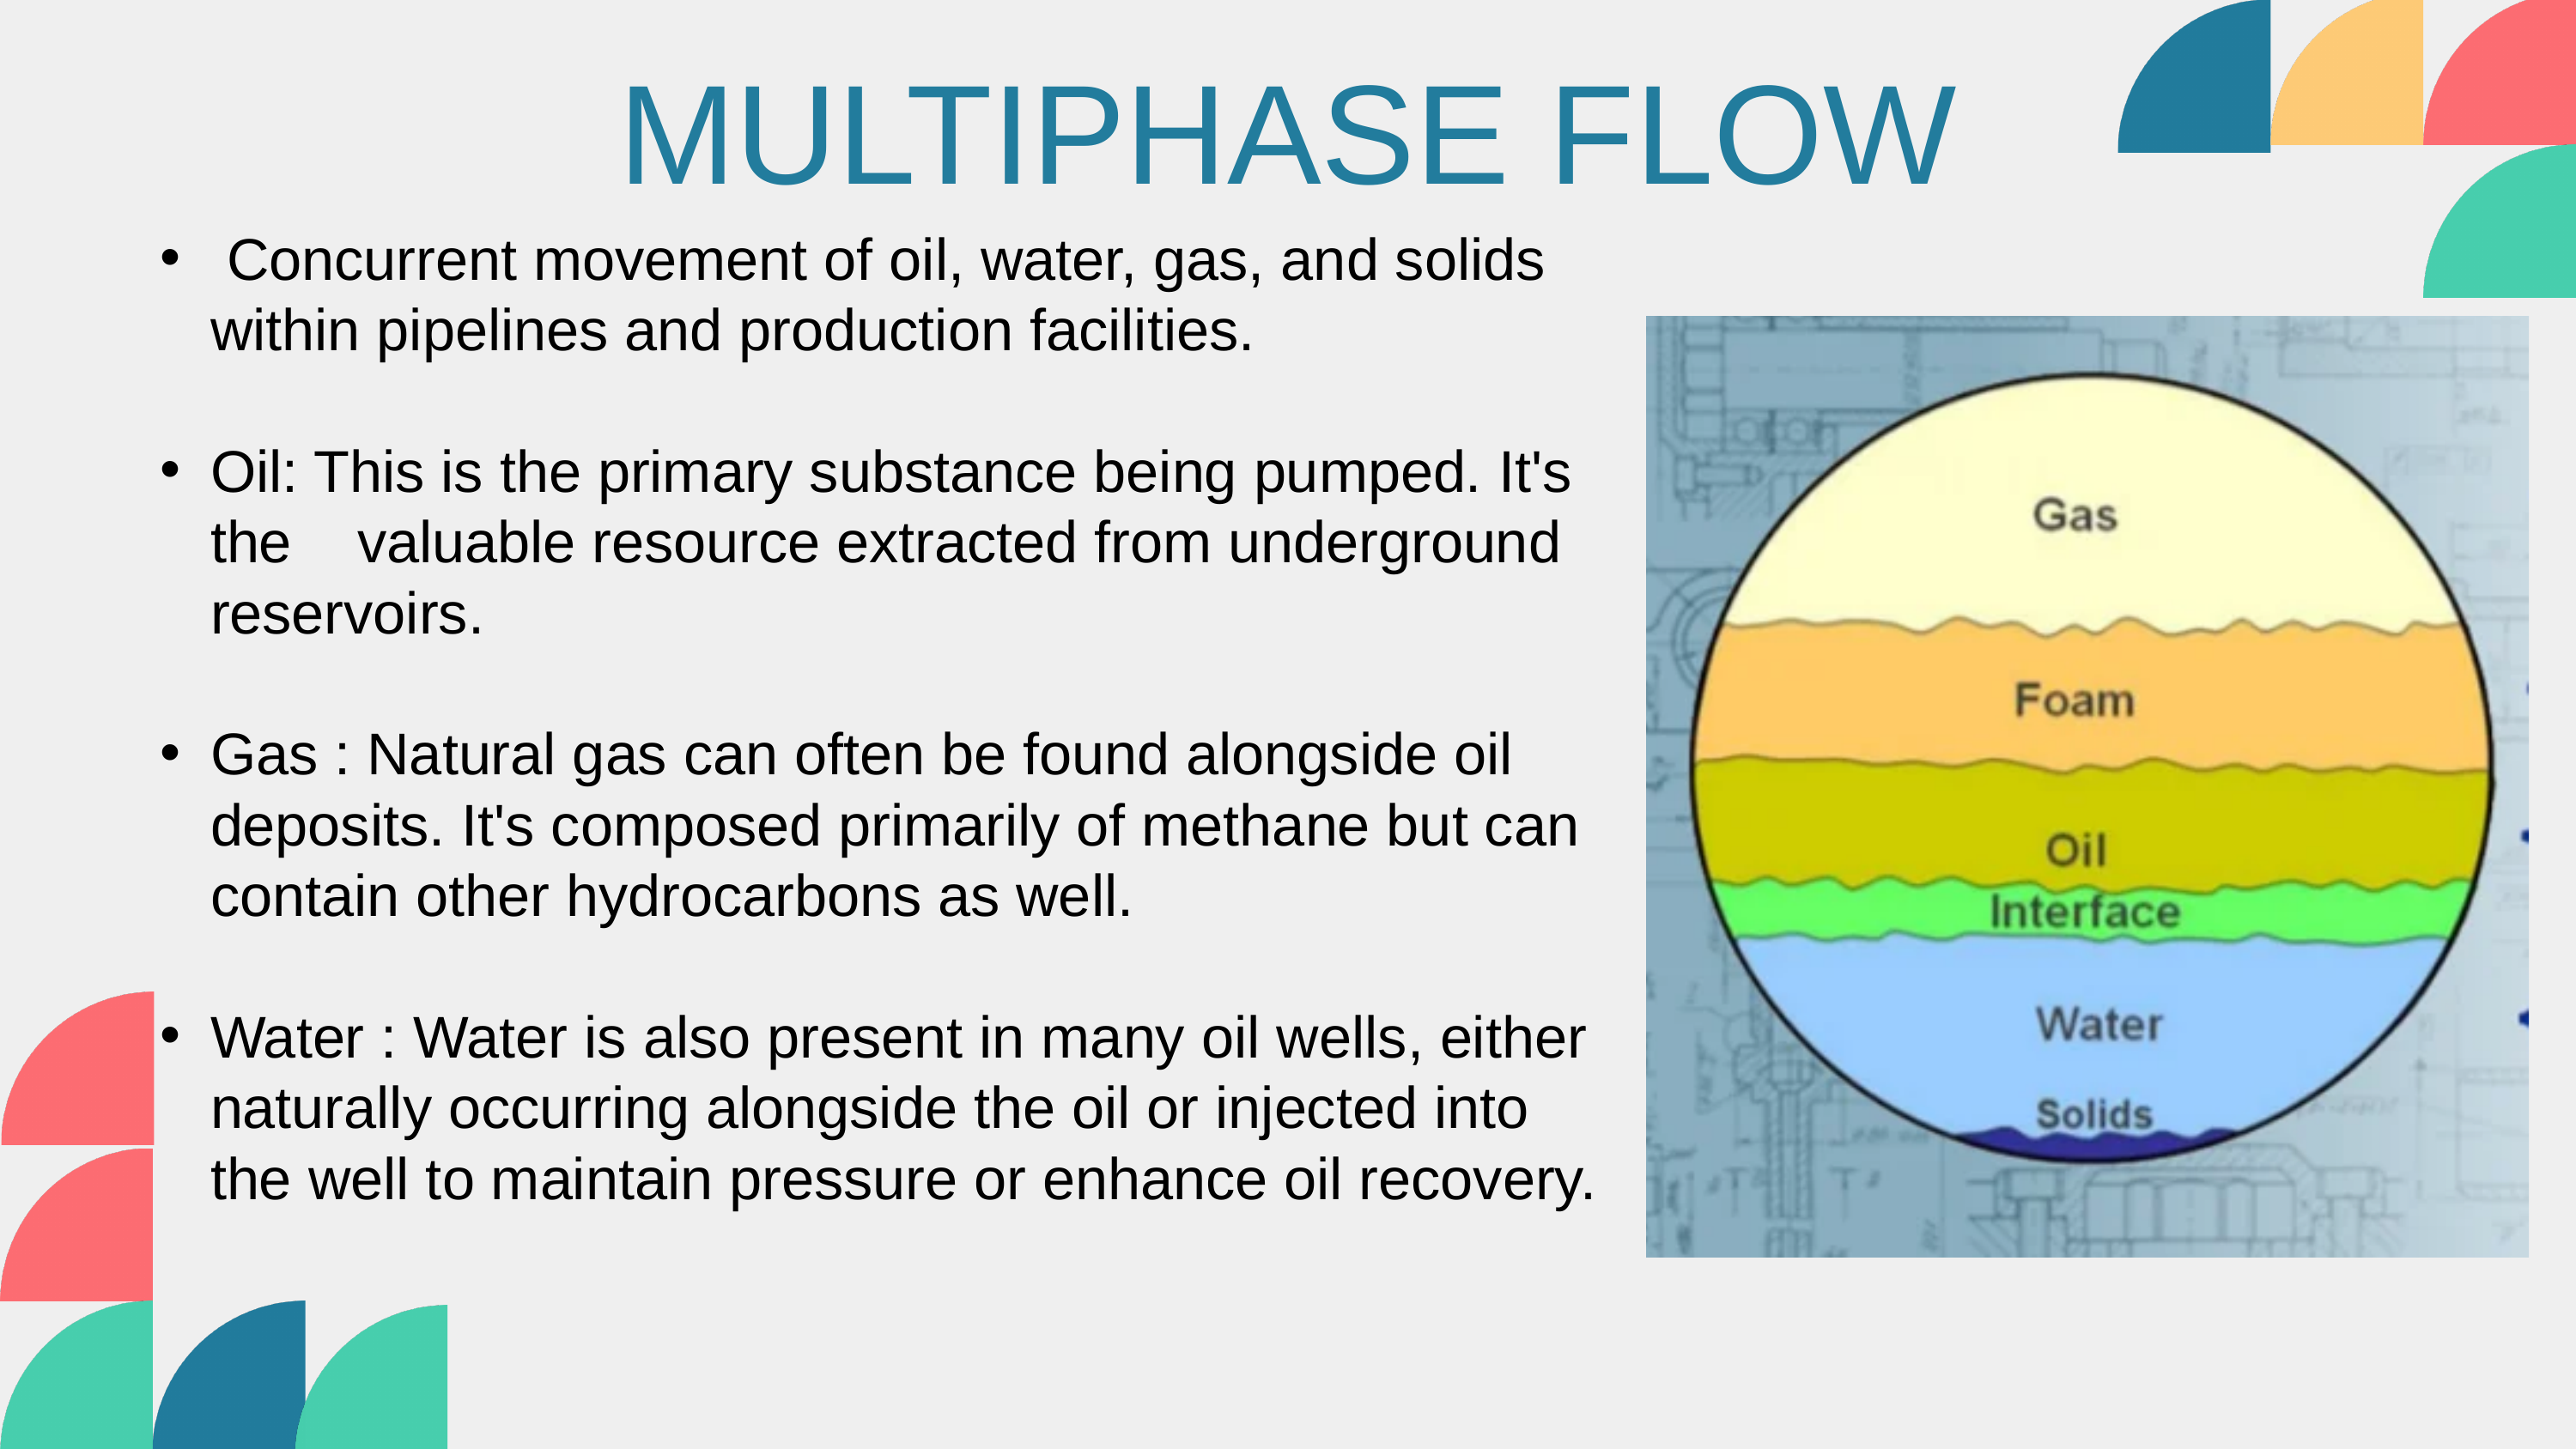

MULTIPHASE FLOW

 Concurrent movement of oil, water, gas, and solids within pipelines and production facilities.

Oil: This is the primary substance being pumped. It's the    valuable resource extracted from underground reservoirs.

Gas : Natural gas can often be found alongside oil deposits. It's composed primarily of methane but can contain other hydrocarbons as well.

Water : Water is also present in many oil wells, either naturally occurring alongside the oil or injected into the well to maintain pressure or enhance oil recovery.